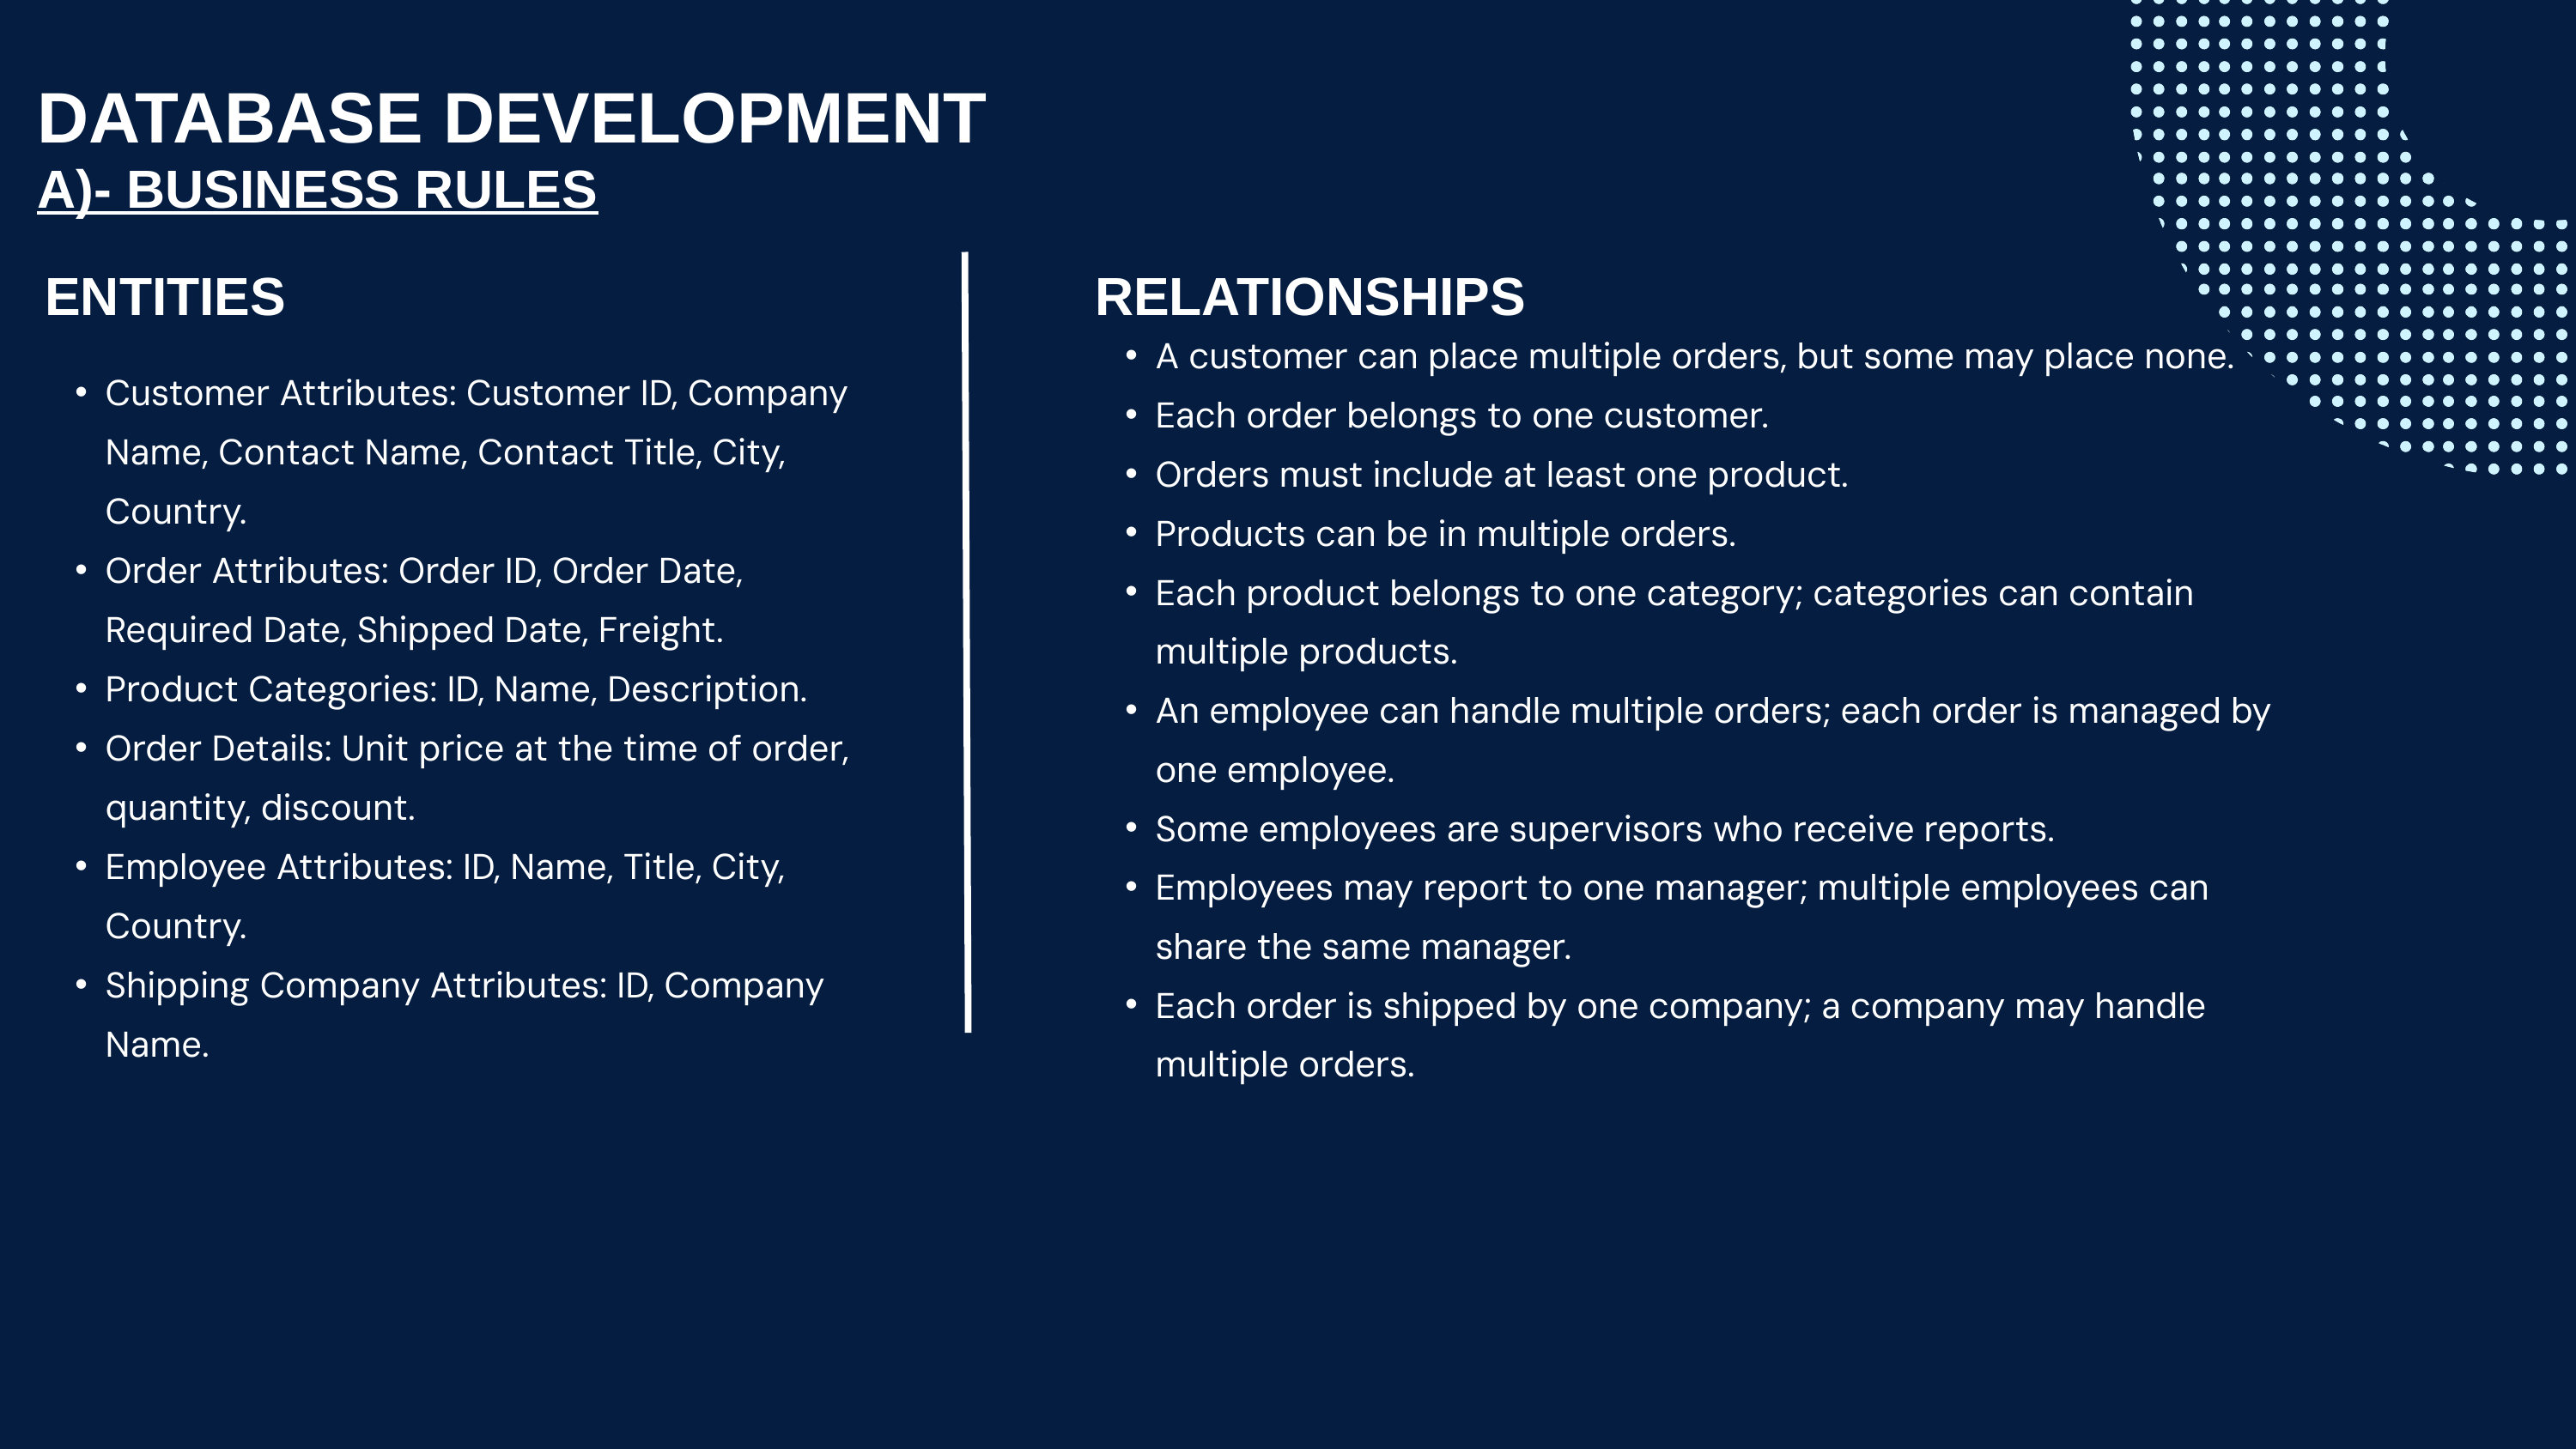

DATABASE DEVELOPMENT
A)- BUSINESS RULES
ENTITIES
RELATIONSHIPS

A customer can place multiple orders, but some may place none.
Each order belongs to one customer.
Orders must include at least one product.
Products can be in multiple orders.
Each product belongs to one category; categories can contain multiple products.
An employee can handle multiple orders; each order is managed by one employee.
Some employees are supervisors who receive reports.
Employees may report to one manager; multiple employees can share the same manager.
Each order is shipped by one company; a company may handle multiple orders.

Customer Attributes: Customer ID, Company Name, Contact Name, Contact Title, City, Country.
Order Attributes: Order ID, Order Date, Required Date, Shipped Date, Freight.
Product Categories: ID, Name, Description.
Order Details: Unit price at the time of order, quantity, discount.
Employee Attributes: ID, Name, Title, City, Country.
Shipping Company Attributes: ID, Company Name.